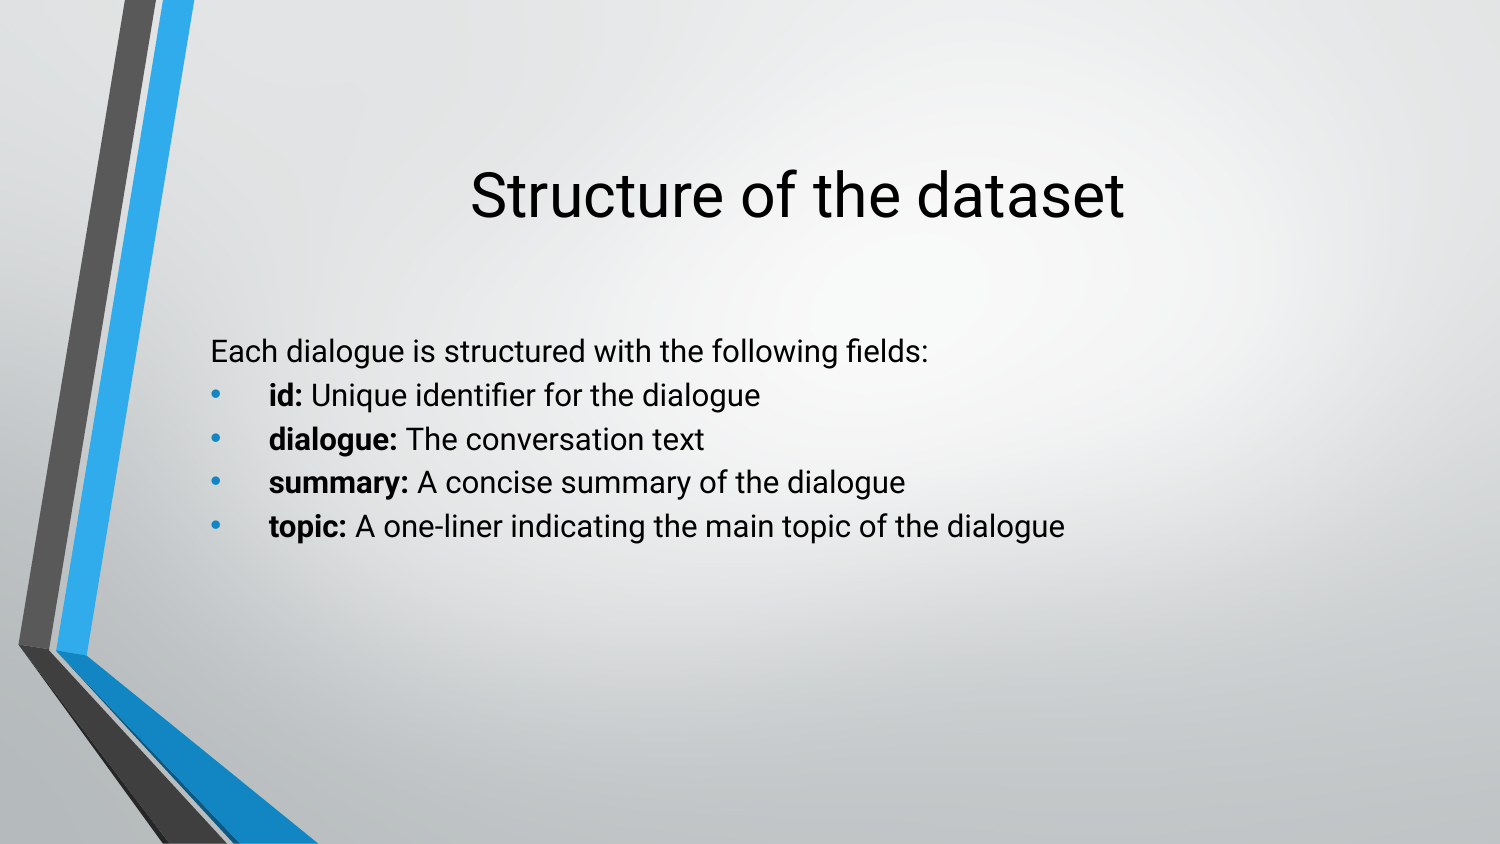

# Structure of the dataset
Each dialogue is structured with the following fields:
id: Unique identifier for the dialogue
dialogue: The conversation text
summary: A concise summary of the dialogue
topic: A one-liner indicating the main topic of the dialogue